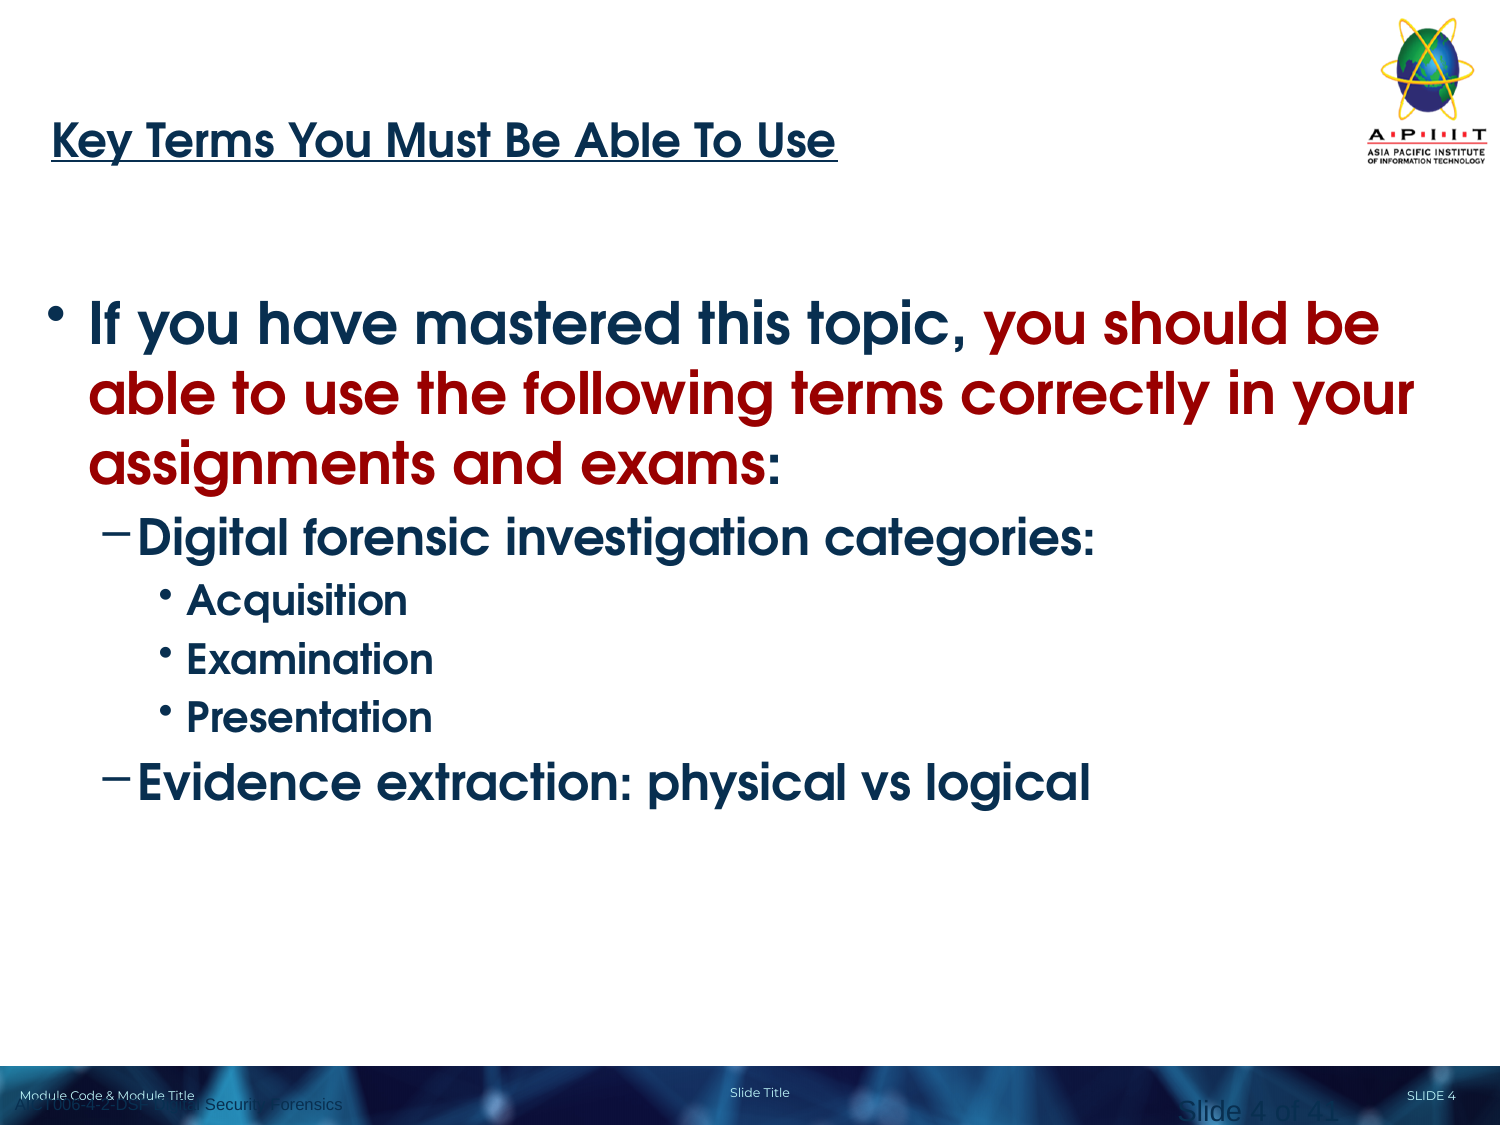

# Key Terms You Must Be Able To Use
If you have mastered this topic, you should be able to use the following terms correctly in your assignments and exams:
Digital forensic investigation categories:
Acquisition
Examination
Presentation
Evidence extraction: physical vs logical

Slide 4 of 41